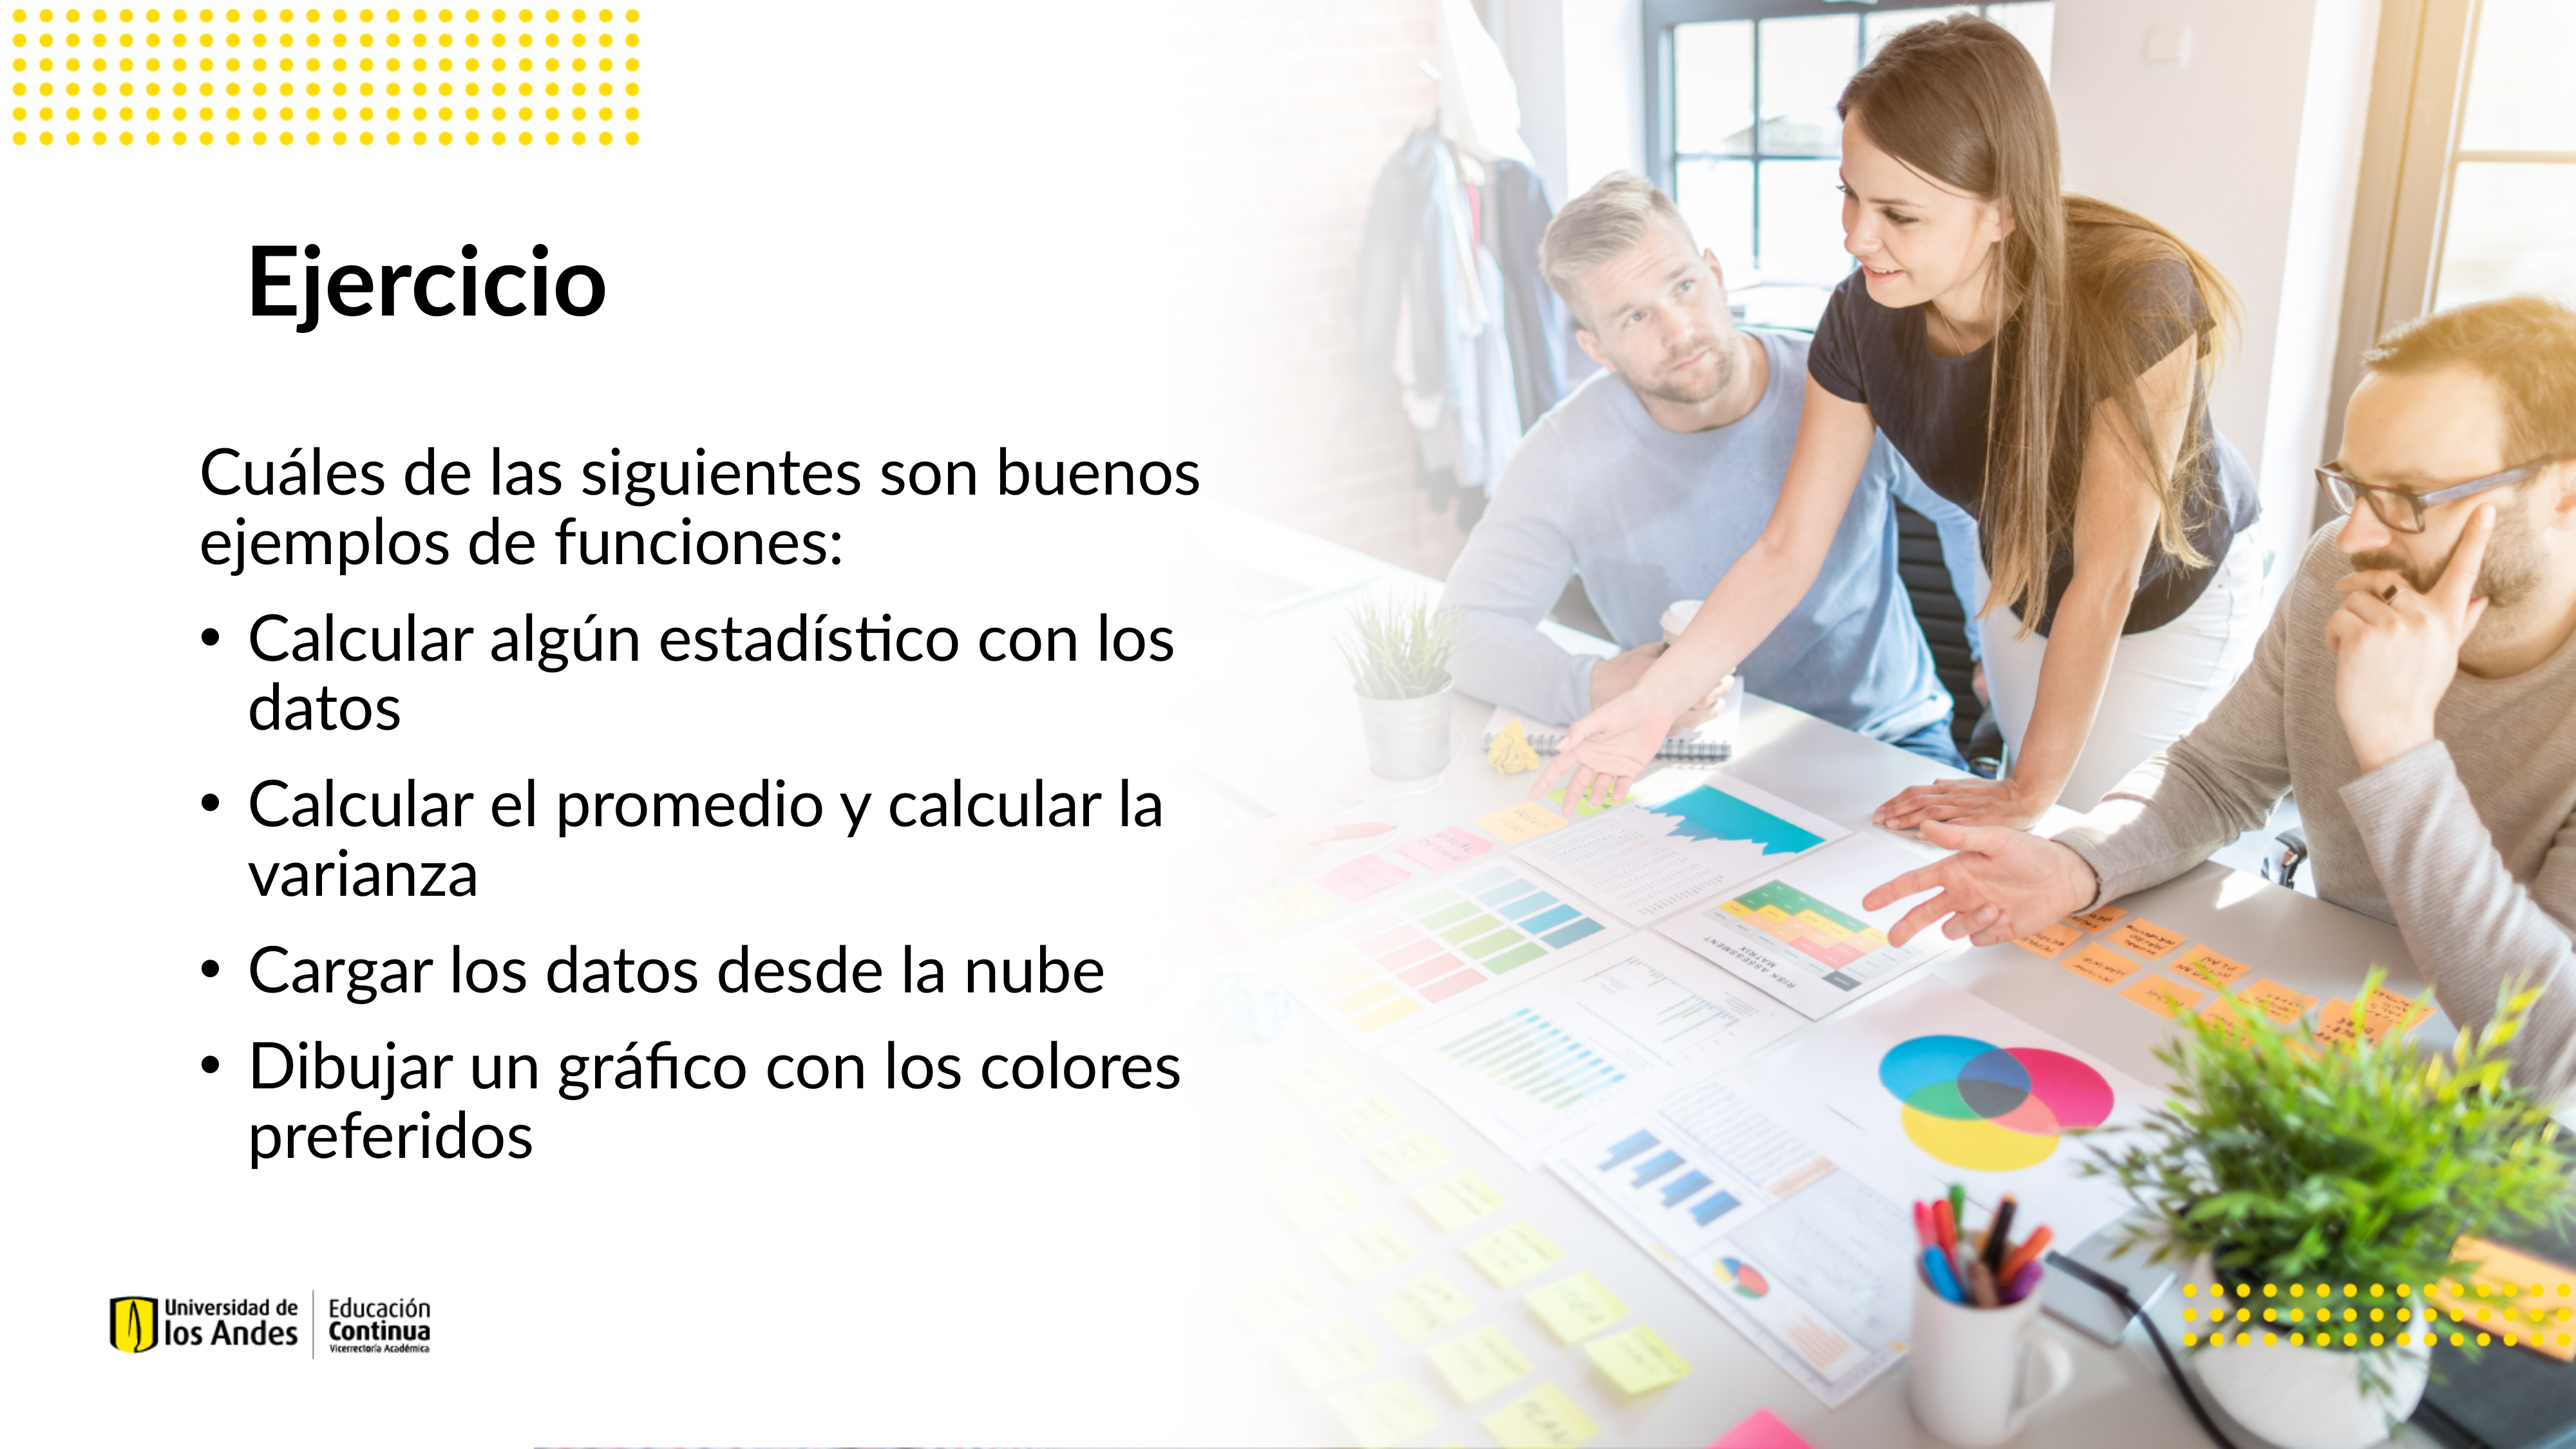

# Ejercicio
Cuáles de las siguientes son buenos ejemplos de funciones:
Calcular algún estadístico con los datos
Calcular el promedio y calcular la varianza
Cargar los datos desde la nube
Dibujar un gráfico con los colores preferidos